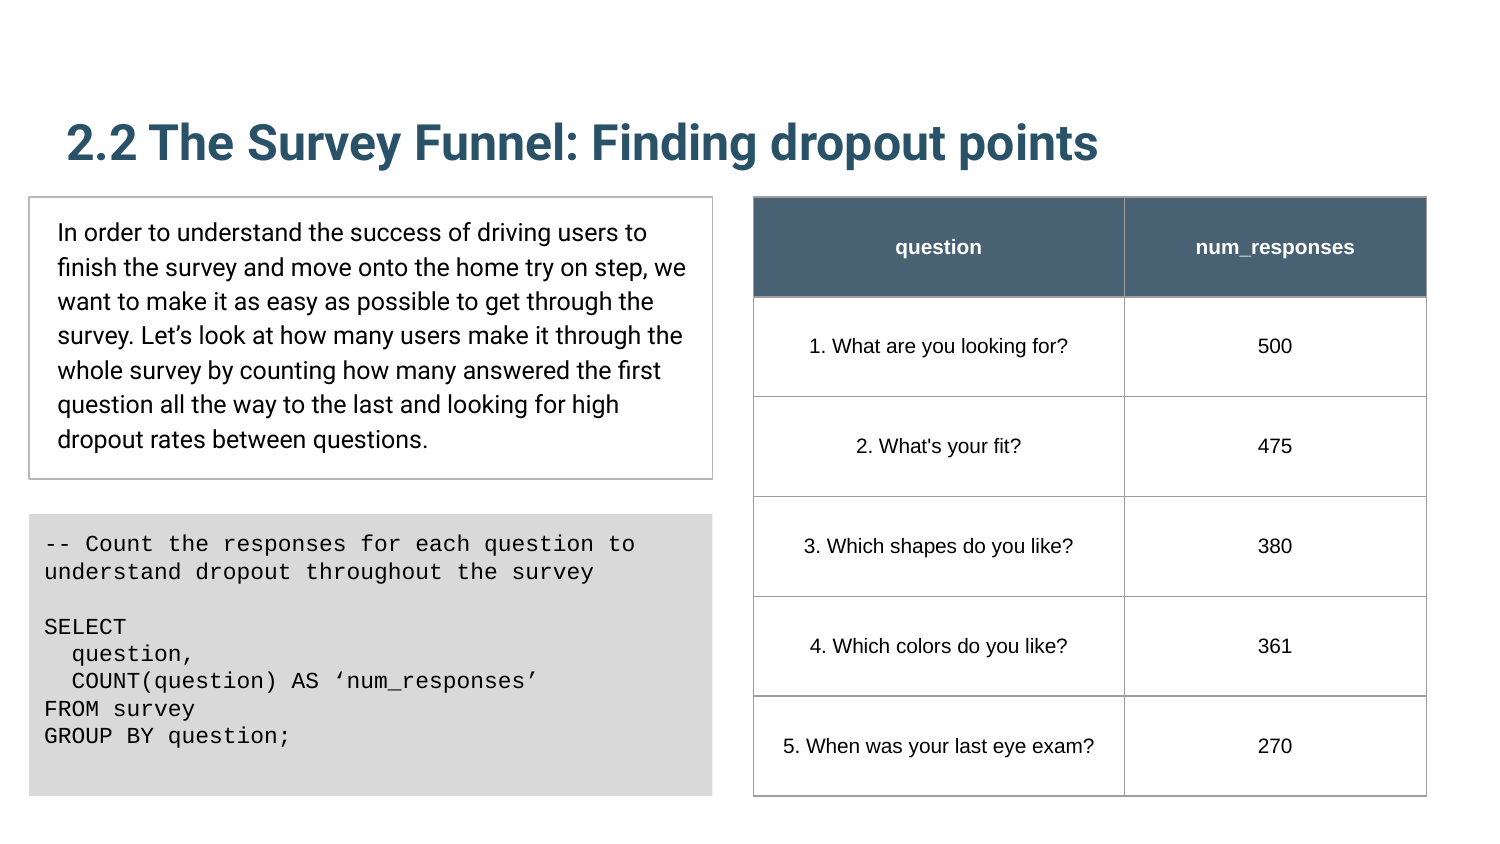

2.2 The Survey Funnel: Finding dropout points
| question | num\_responses |
| --- | --- |
| 1. What are you looking for? | 500 |
| 2. What's your fit? | 475 |
| 3. Which shapes do you like? | 380 |
| 4. Which colors do you like? | 361 |
| 5. When was your last eye exam? | 270 |
In order to understand the success of driving users to finish the survey and move onto the home try on step, we want to make it as easy as possible to get through the survey. Let’s look at how many users make it through the whole survey by counting how many answered the first question all the way to the last and looking for high dropout rates between questions.
-- Count the responses for each question to understand dropout throughout the survey

SELECT
  question,
  COUNT(question) AS ‘num_responses’
FROM survey
GROUP BY question;